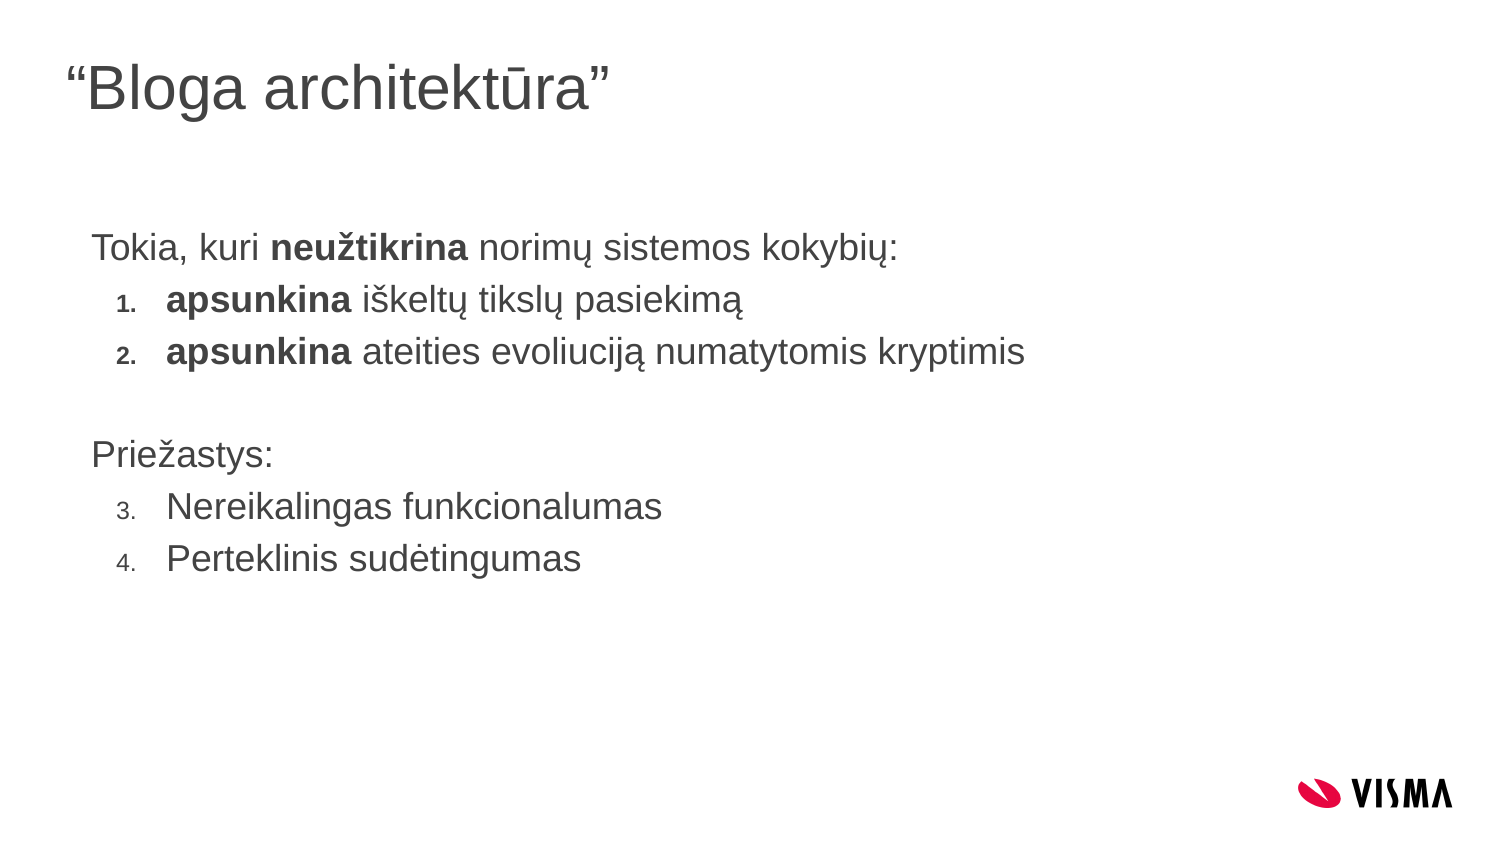

# “Bloga architektūra”

Tokia, kuri neužtikrina norimų sistemos kokybių:
apsunkina iškeltų tikslų pasiekimą
apsunkina ateities evoliuciją numatytomis kryptimis

Priežastys:
Nereikalingas funkcionalumas
Perteklinis sudėtingumas